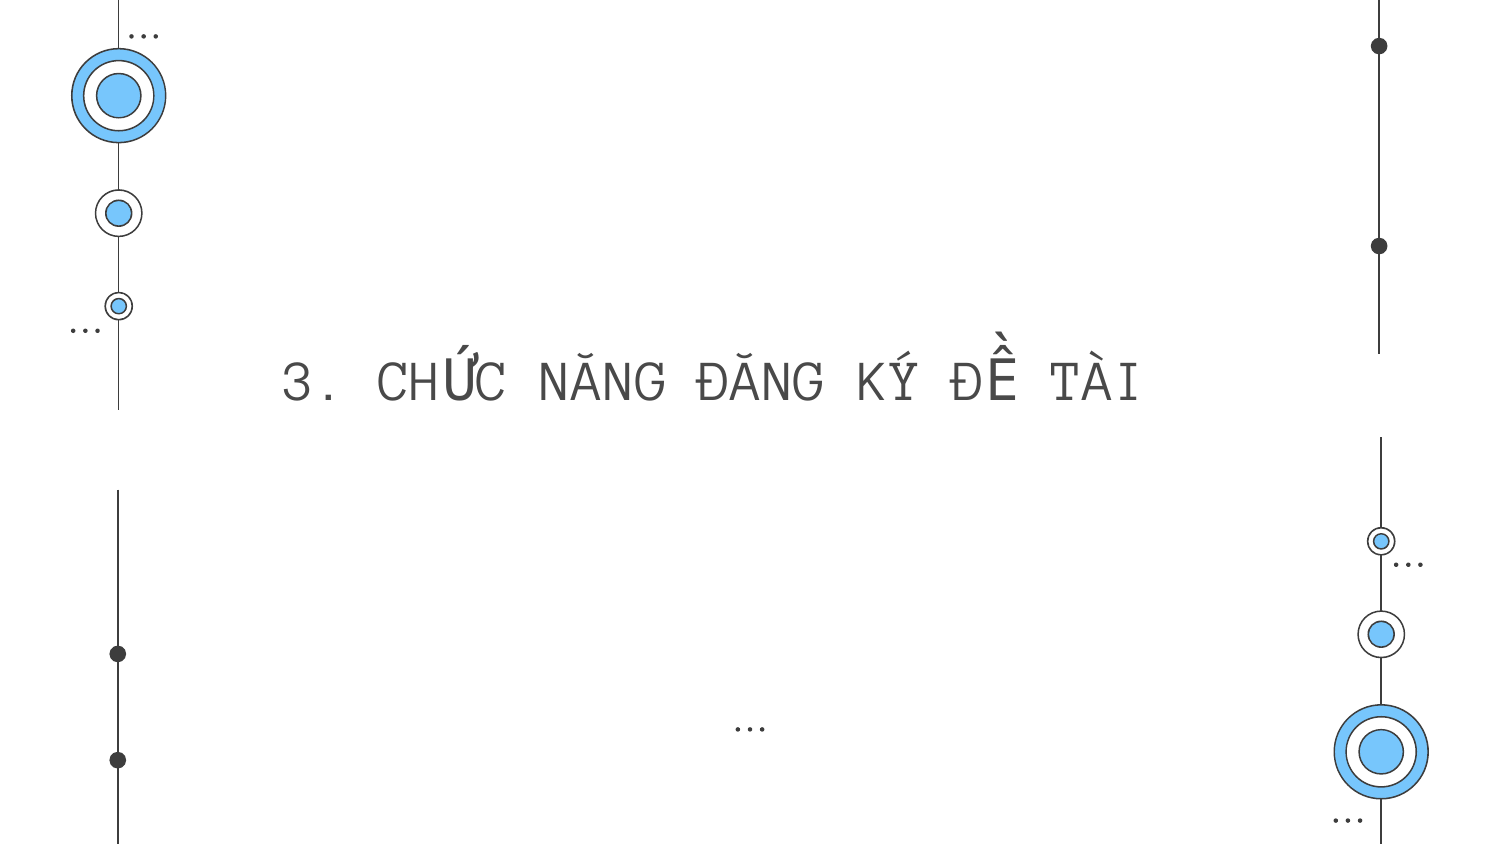

# 3. CHỨC NĂNG ĐĂNG KÝ ĐỀ TÀI